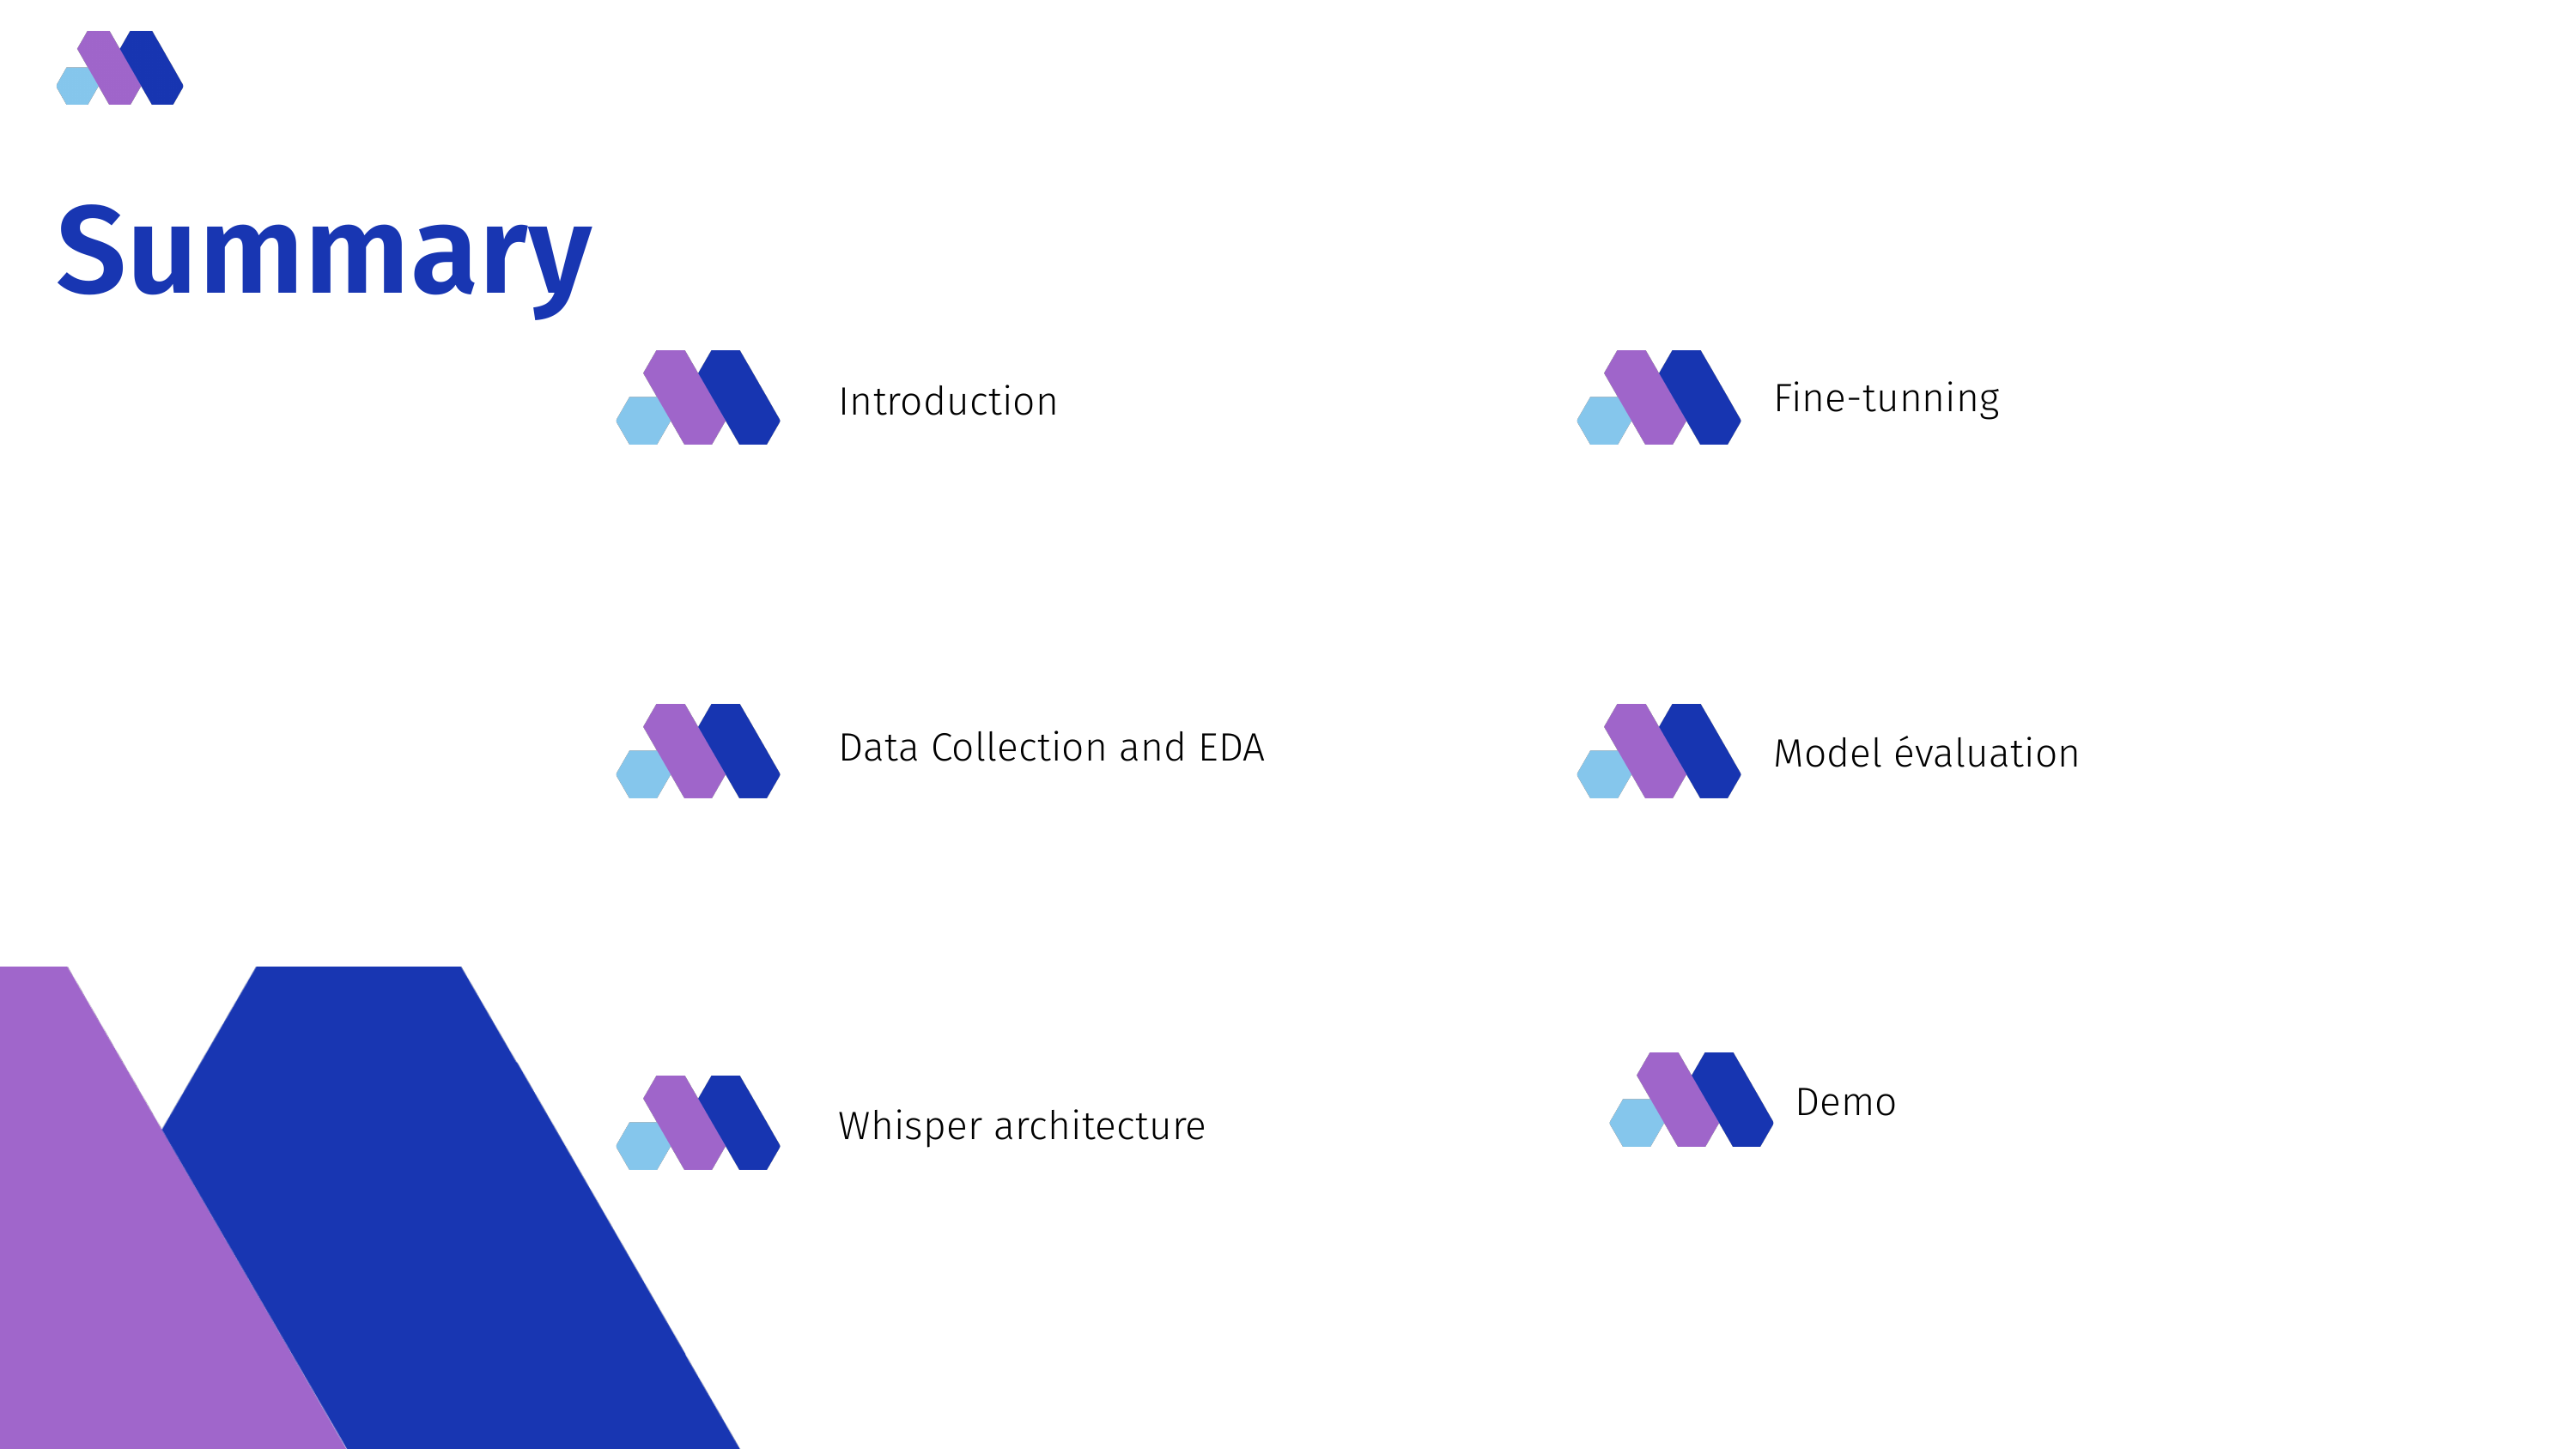

Summary

Fine-tunning

Introduction

Data Collection and EDA

Model évaluation

Demo

Whisper architecture